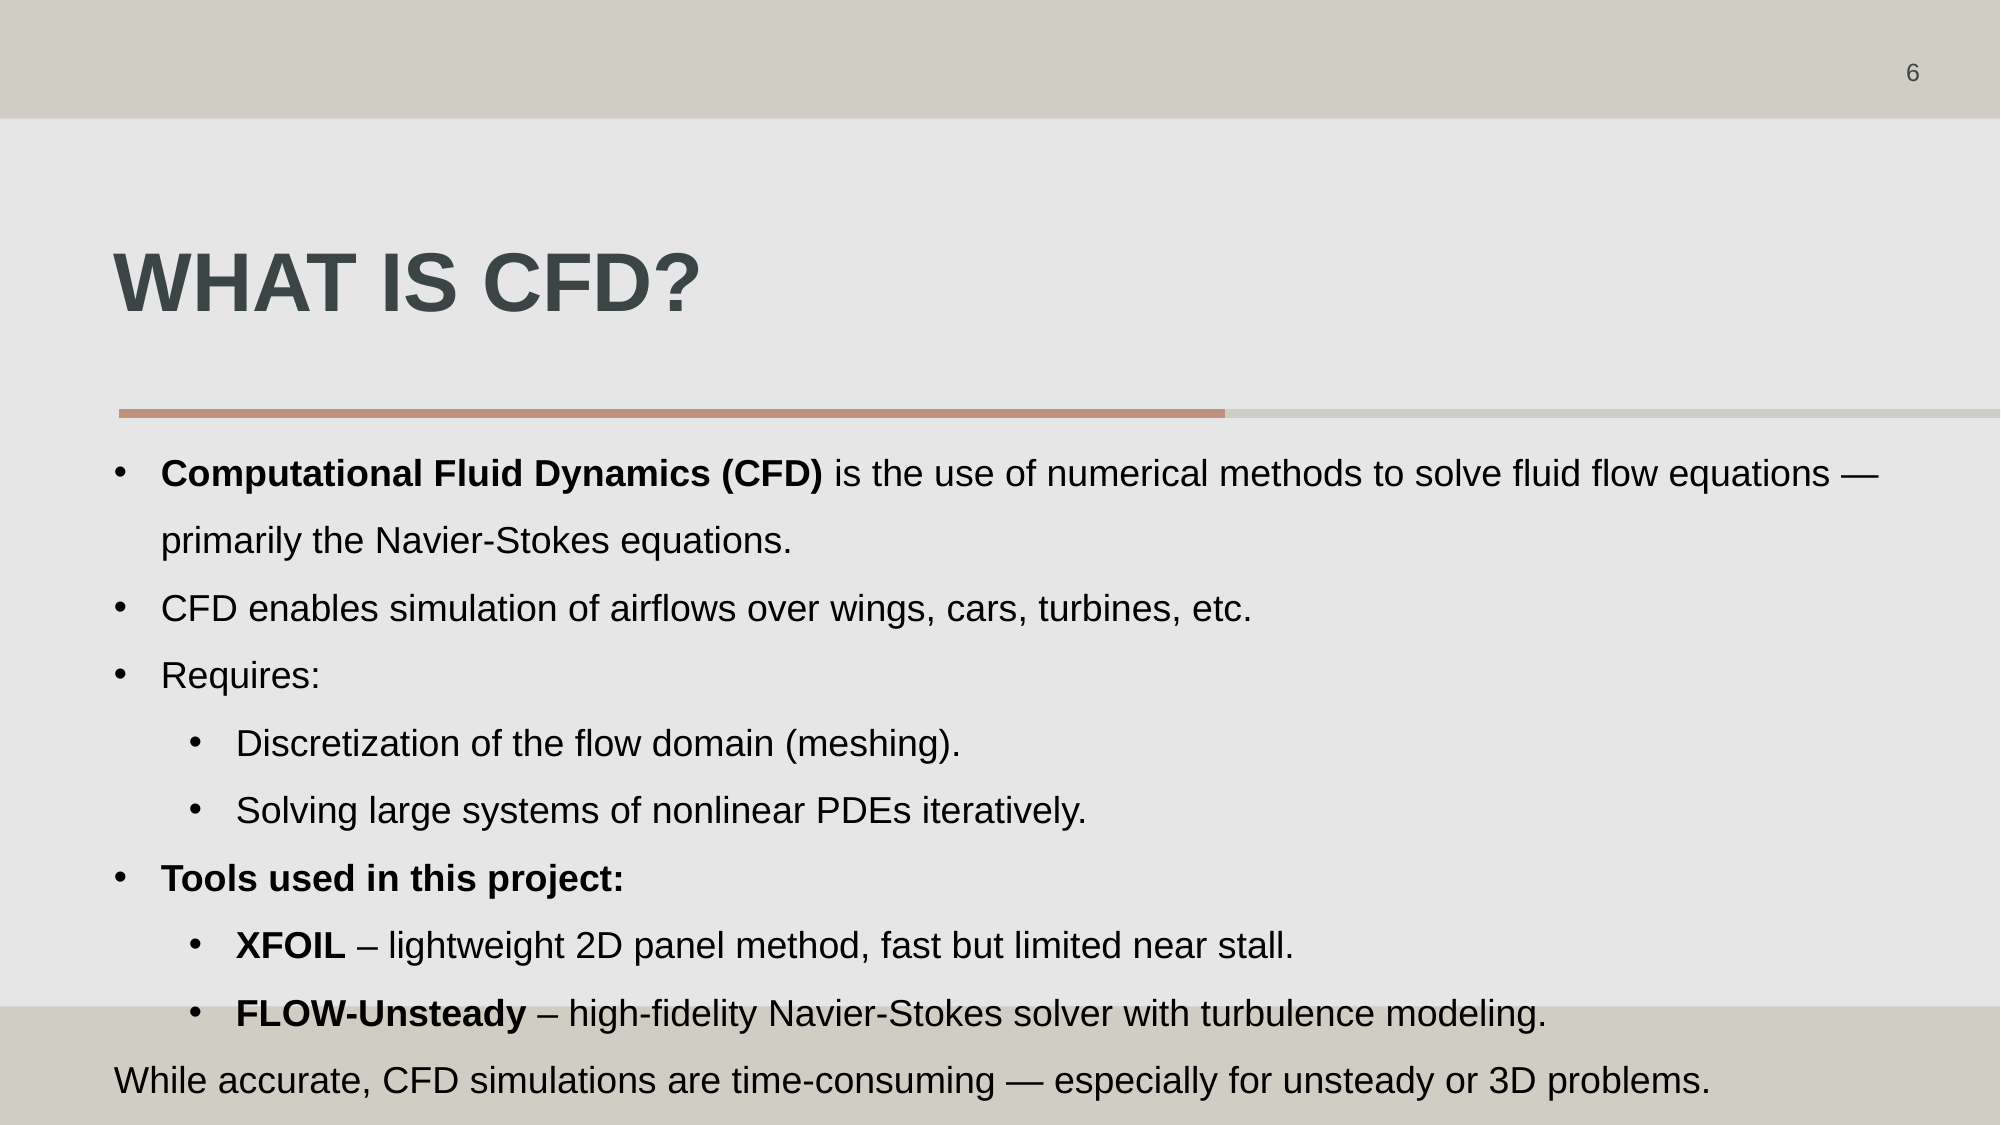

6
# What is CFD?
Computational Fluid Dynamics (CFD) is the use of numerical methods to solve fluid flow equations — primarily the Navier-Stokes equations.
CFD enables simulation of airflows over wings, cars, turbines, etc.
Requires:
Discretization of the flow domain (meshing).
Solving large systems of nonlinear PDEs iteratively.
Tools used in this project:
XFOIL – lightweight 2D panel method, fast but limited near stall.
FLOW-Unsteady – high-fidelity Navier-Stokes solver with turbulence modeling.
While accurate, CFD simulations are time-consuming — especially for unsteady or 3D problems.